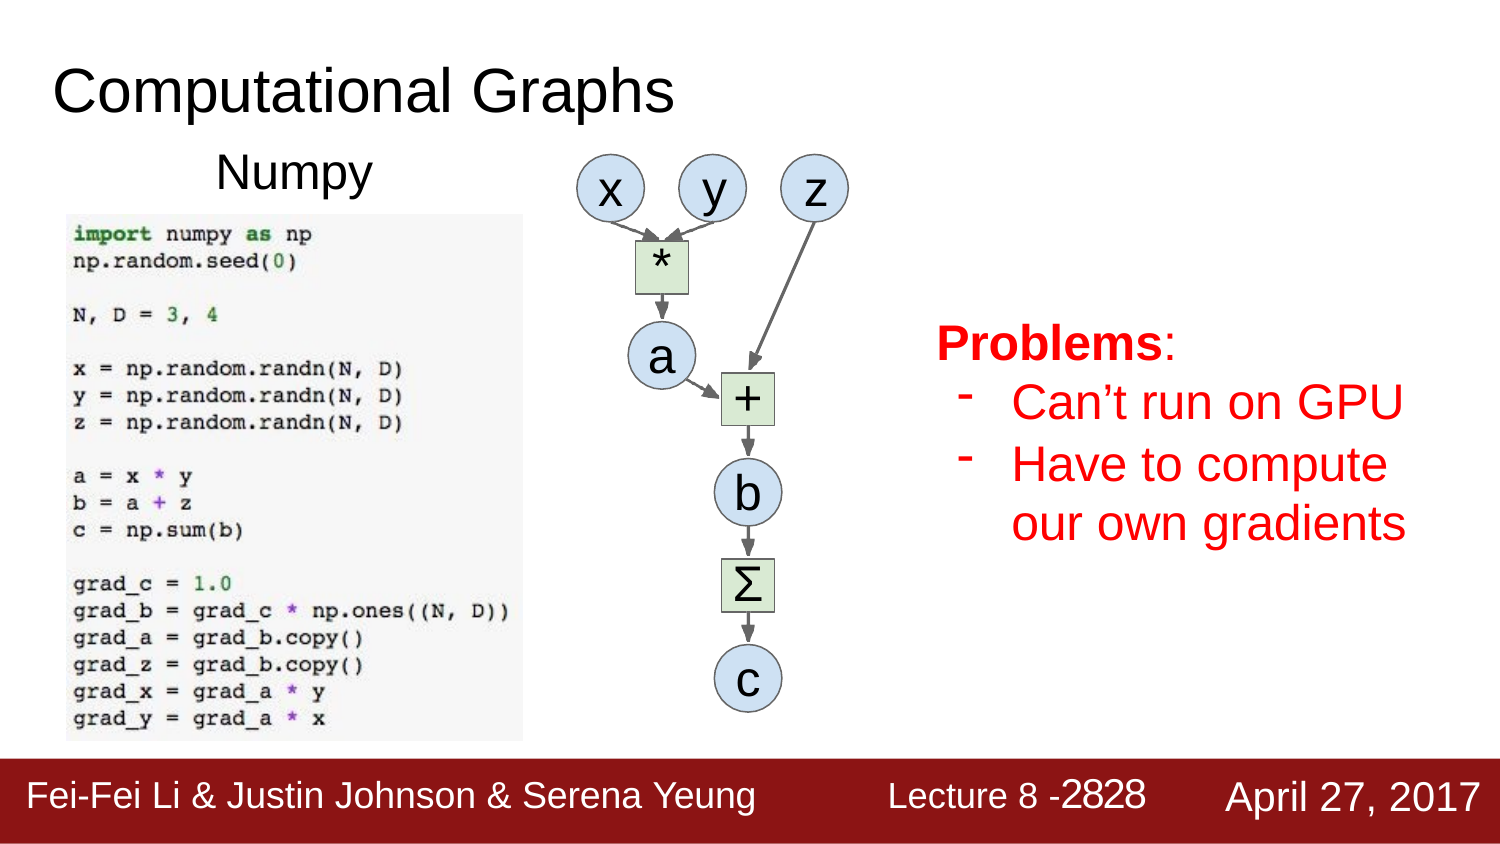

# Computational Graphs
Numpy

x	y	z

*

Problems:

a

Can’t run on GPU
Have to compute  our own gradients
+

b

Σ

c
Lecture 8 -2828
April 27, 2017
Fei-Fei Li & Justin Johnson & Serena Yeung